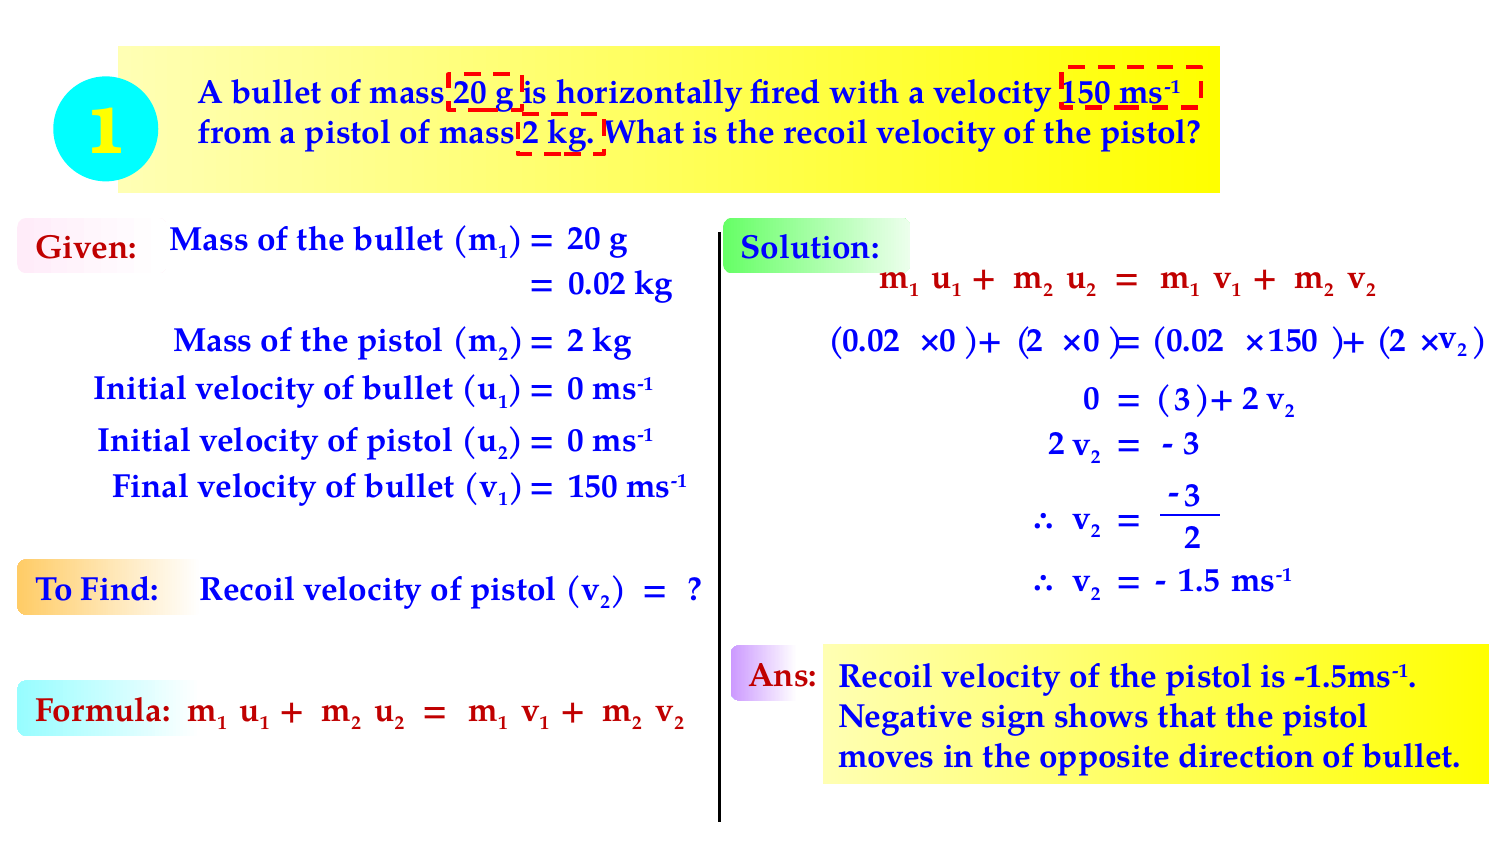

A bullet of mass 20 g is horizontally fired with a velocity 150 ms-1 from a pistol of mass 2 kg. What is the recoil velocity of the pistol?

1

Mass of the bullet (m1)
=
20 g
Given:
Solution:
m1
u1
+
m2
u2
=
m1
v1
+
m2
v2
=
0.02 kg
v2
0.02
(
×
0
)
+
2
(
×
0
)
=
0.02
(
×
150
)
+
(
2
×
)
Mass of the pistol (m2)
=
2 kg
Initial velocity of bullet (u1)
=
0 ms-1
0
=
(
+
2
v2
)
3
Initial velocity of pistol (u2)
=
0 ms-1
-
2
v2
=
3
Final velocity of bullet (v1)
=
150 ms-1
-
3
∴
v2
=
2
∴
v2
=
-
1.5
 ms-1
To Find:
Recoil velocity of pistol (v2)
=
?
Recoil velocity of the pistol is -1.5ms-1. Negative sign shows that the pistol moves in the opposite direction of bullet.
Ans:
Formula:
m1
u1
+
m2
u2
=
m1
v1
+
m2
v2